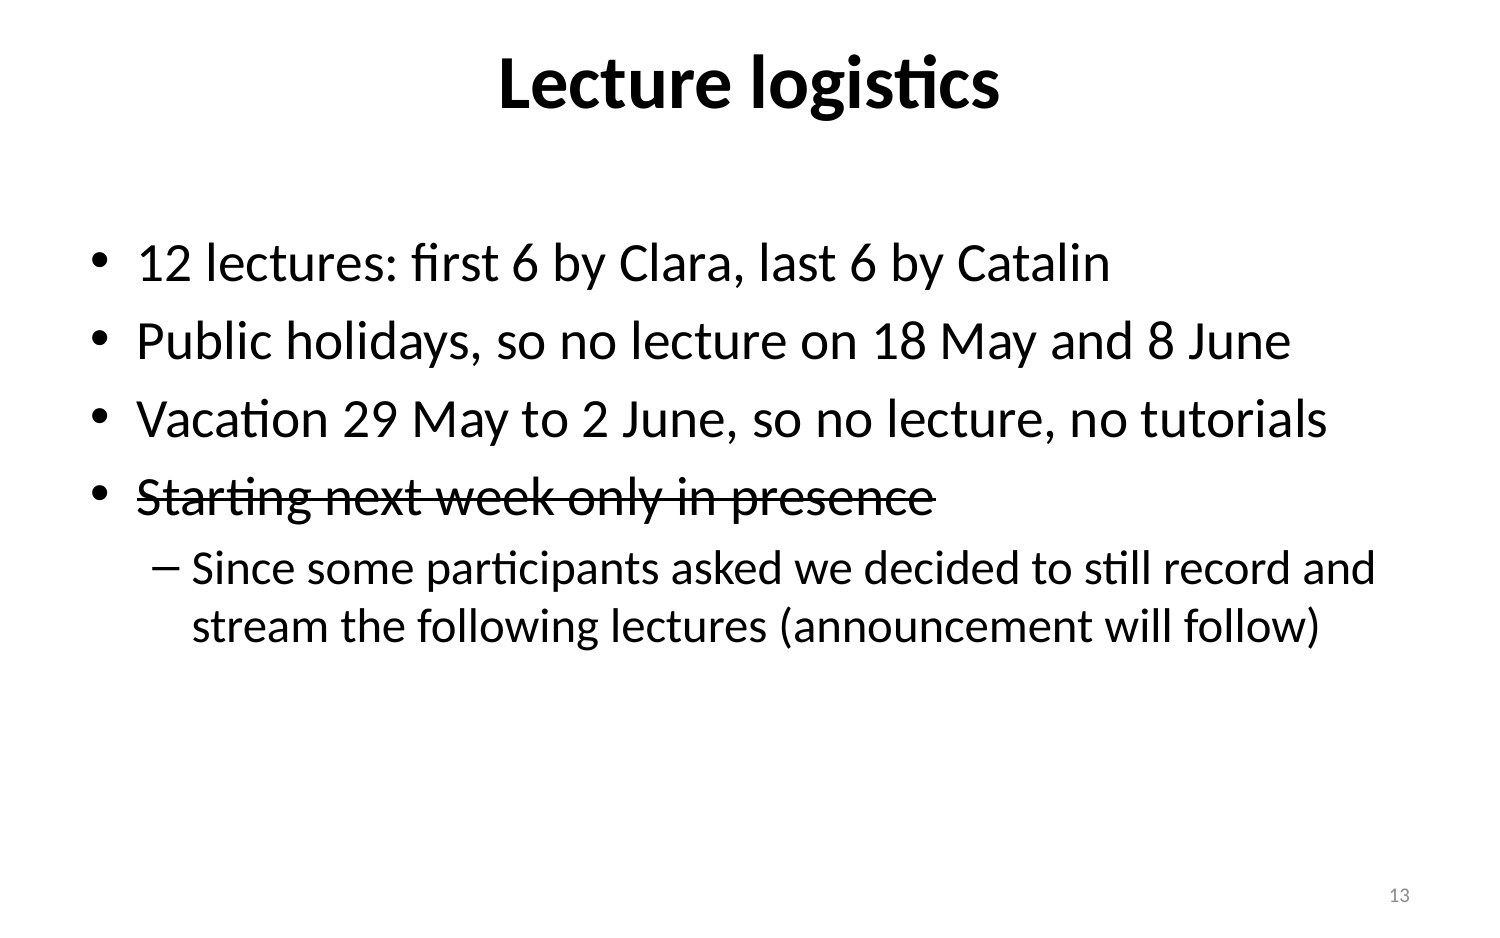

# Lecture logistics
12 lectures: first 6 by Clara, last 6 by Catalin
Public holidays, so no lecture on 18 May and 8 June
Vacation 29 May to 2 June, so no lecture, no tutorials
Starting next week only in presence
Since some participants asked we decided to still record and stream the following lectures (announcement will follow)
13